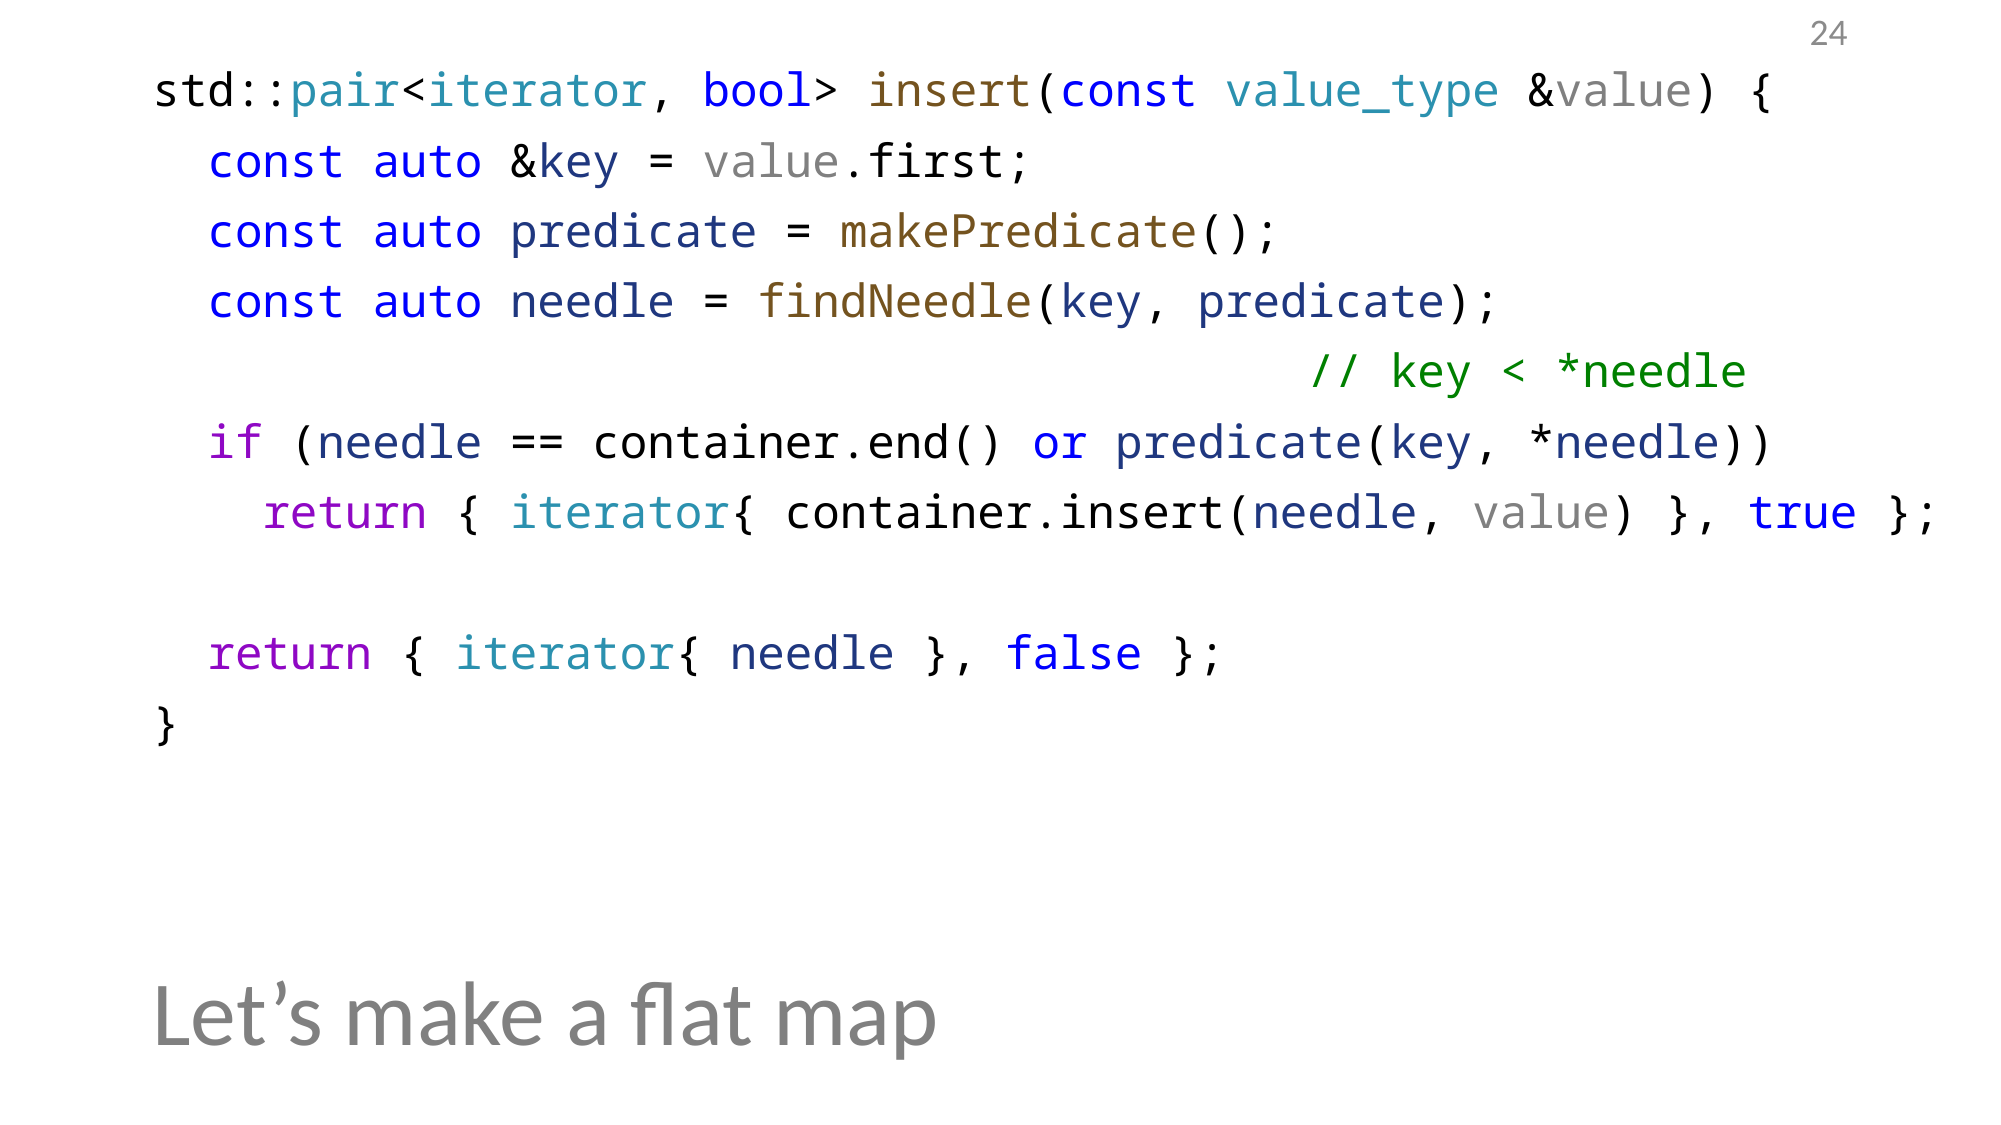

24
std::pair<iterator, bool> insert(const value_type &value) {
  const auto &key = value.first;
  const auto predicate = makePredicate();
  const auto needle = findNeedle(key, predicate);
                                          // key < *needle
  if (needle == container.end() or predicate(key, *needle))
    return { iterator{ container.insert(needle, value) }, true };

  return { iterator{ needle }, false };
}
# Let’s make a flat map